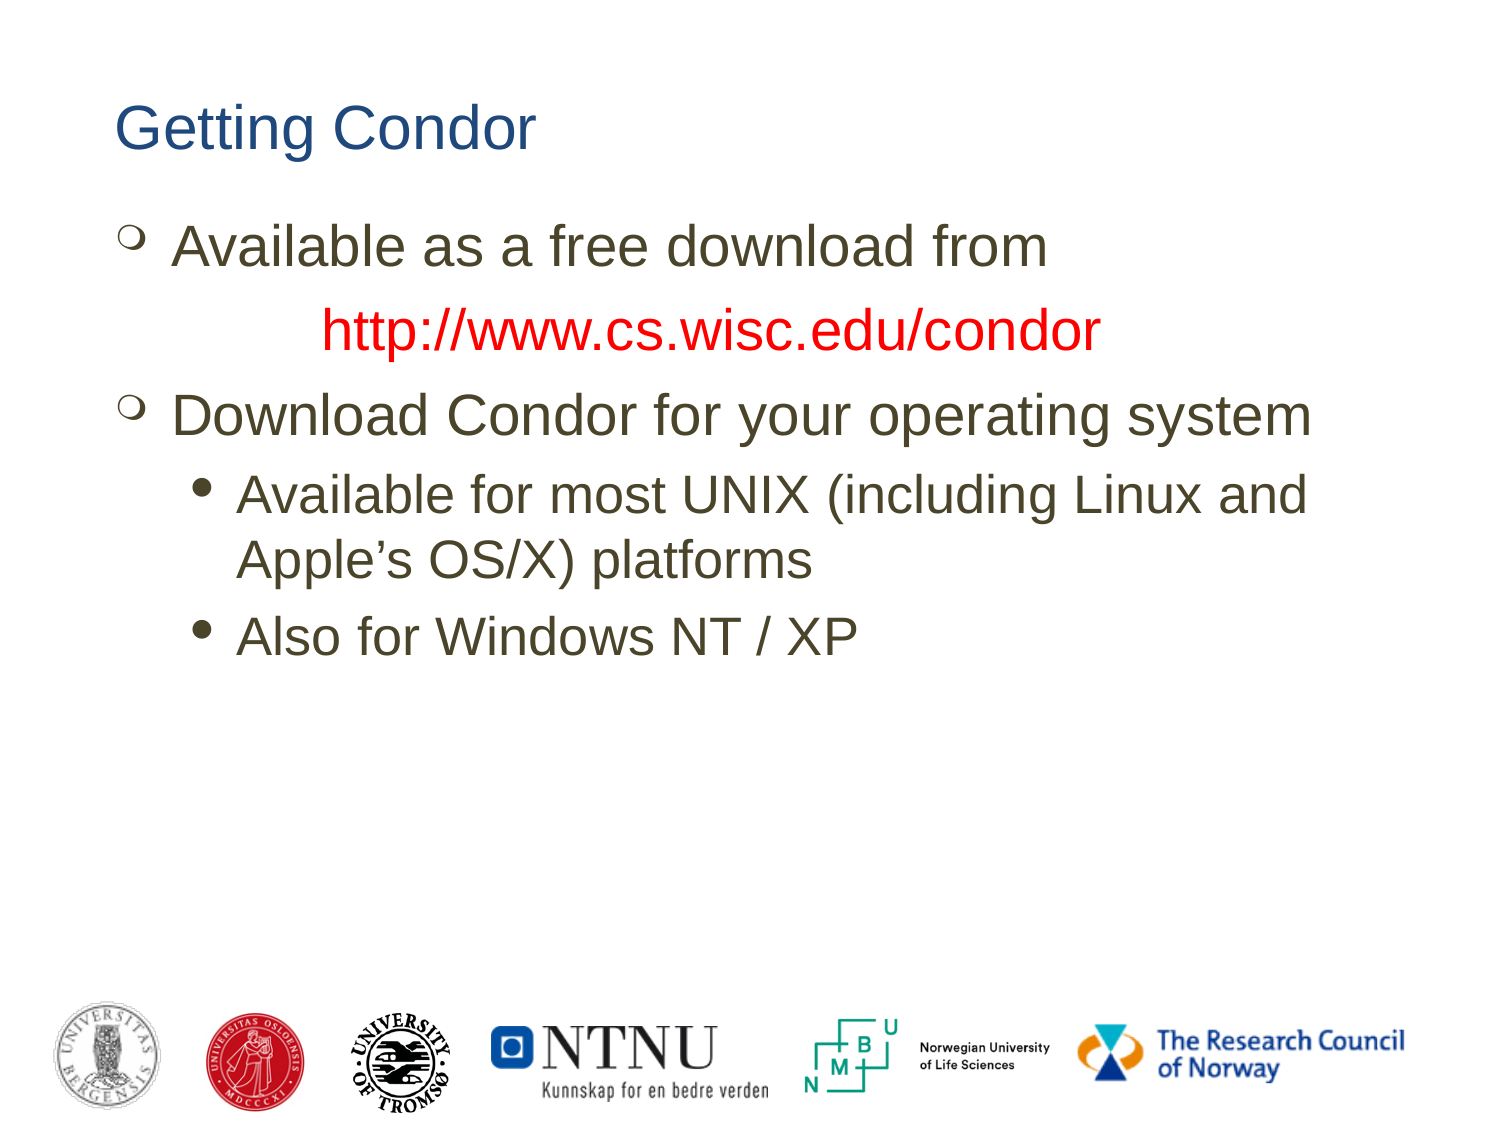

Getting Condor
Available as a free download from
		http://www.cs.wisc.edu/condor
Download Condor for your operating system
Available for most UNIX (including Linux and Apple’s OS/X) platforms
Also for Windows NT / XP